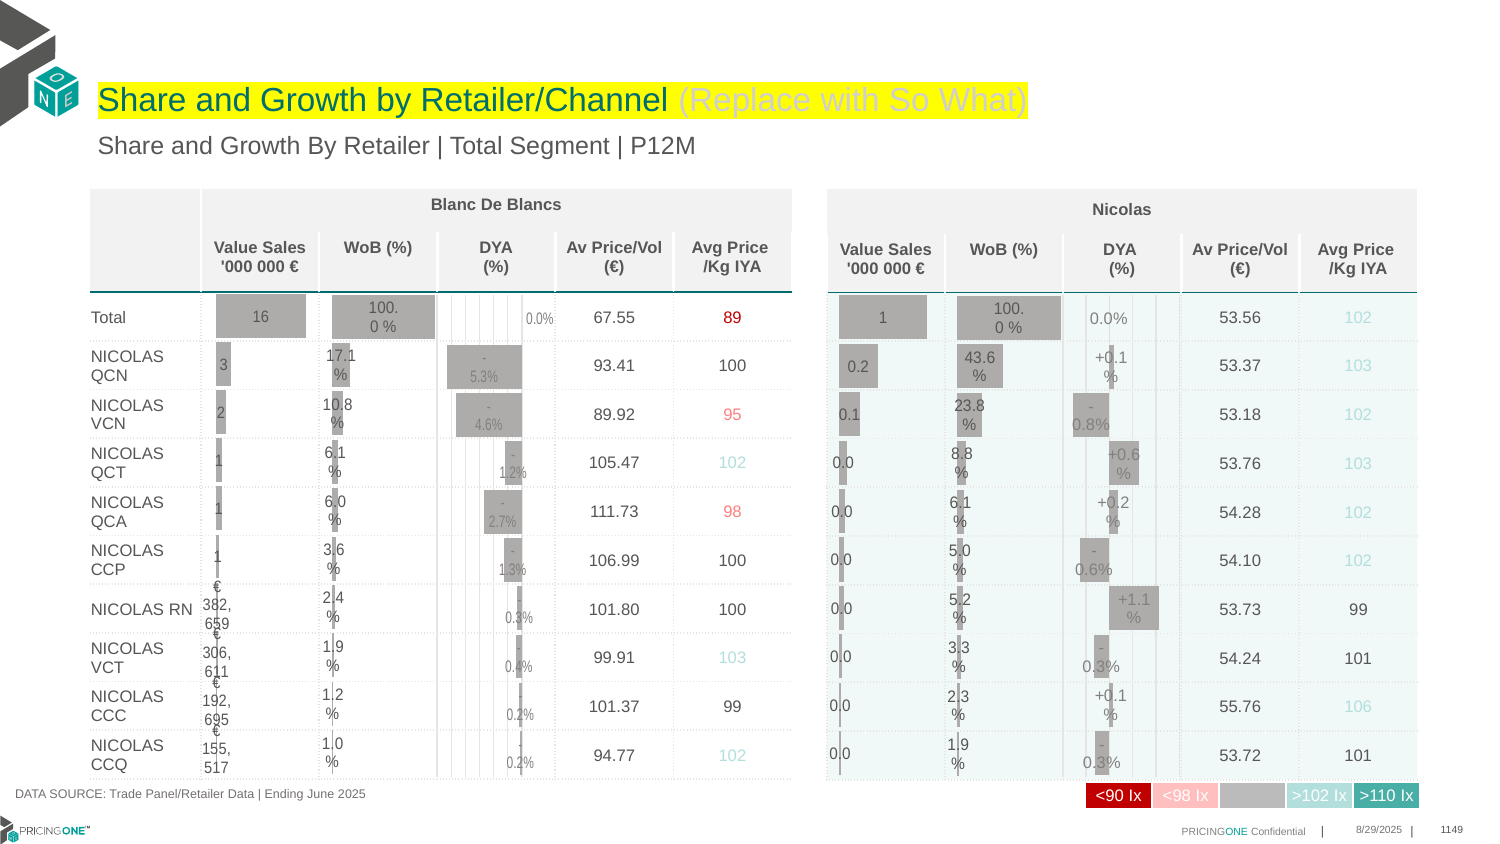

# Share and Growth by Retailer/Channel (Replace with So What)
Share and Growth By Retailer | Total Segment | P12M
|  | Blanc De Blancs | Total Category |  |  |  |
| --- | --- | --- | --- | --- | --- |
|  | Value Sales '000 000 € | WoB (%) | DYA (%) | Av Price/Vol (€) | Avg Price /Kg IYA |
| Total |  |  |  | 67.55 | 89 |
| NICOLAS QCN |  |  |  | 93.41 | 100 |
| NICOLAS VCN |  |  |  | 89.92 | 95 |
| NICOLAS QCT |  |  |  | 105.47 | 102 |
| NICOLAS QCA |  |  |  | 111.73 | 98 |
| NICOLAS CCP |  |  |  | 106.99 | 100 |
| NICOLAS RN |  |  |  | 101.80 | 100 |
| NICOLAS VCT |  |  |  | 99.91 | 103 |
| NICOLAS CCC |  |  |  | 101.37 | 99 |
| NICOLAS CCQ |  |  |  | 94.77 | 102 |
| Nicolas | Client |  |  |  |
| --- | --- | --- | --- | --- |
| Value Sales '000 000 € | WoB (%) | DYA (%) | Av Price/Vol (€) | Avg Price /Kg IYA |
|  |  |  | 53.56 | 102 |
|  |  |  | 53.37 | 103 |
|  |  |  | 53.18 | 102 |
|  |  |  | 53.76 | 103 |
|  |  |  | 54.28 | 102 |
|  |  |  | 54.10 | 102 |
|  |  |  | 53.73 | 99 |
|  |  |  | 54.24 | 101 |
|  |  |  | 55.76 | 106 |
|  |  |  | 53.72 | 101 |

### Chart

| Category | Value Sales |
|---|---|
| Grand Total | 16233548.0 |
| NICOLAS QCN | 2773327.0 |
| NICOLAS VCN | 1756592.0 |
| NICOLAS QCT | 988827.0 |
| NICOLAS QCA | 971917.0 |
| NICOLAS CCP | 590603.0 |
| NICOLAS RN | 382659.0 |
| NICOLAS VCT | 306611.0 |
| NICOLAS CCC | 192695.0 |
| NICOLAS CCQ | 155517.0 |

### Chart

| Category | Trade WoB % |
|---|---|
| Grand Total | 1.0 |
| NICOLAS QCN | 0.1708 |
| NICOLAS VCN | 0.1082 |
| NICOLAS QCT | 0.0609 |
| NICOLAS QCA | 0.0599 |
| NICOLAS CCP | 0.0364 |
| NICOLAS RN | 0.0236 |
| NICOLAS VCT | 0.0189 |
| NICOLAS CCC | 0.0119 |
| NICOLAS CCQ | 0.0096 |

### Chart

| Category | Value Sales |
|---|---|
| Grand Total | 510814.0 |
| NICOLAS QCN | 222872.0 |
| NICOLAS VCN | 121406.0 |
| NICOLAS QCT | 44783.0 |
| NICOLAS QCA | 31264.0 |
| NICOLAS CCP | 25425.0 |
| NICOLAS RN | 26813.0 |
| NICOLAS VCT | 16923.0 |
| NICOLAS CCC | 11766.0 |
| NICOLAS CCQ | 9562.0 |

### Chart

| Category | Trade WoB % |
|---|---|
| Grand Total | 1.0 |
| NICOLAS QCN | 0.4363 |
| NICOLAS VCN | 0.2377 |
| NICOLAS QCT | 0.0877 |
| NICOLAS QCA | 0.0612 |
| NICOLAS CCP | 0.0498 |
| NICOLAS RN | 0.0525 |
| NICOLAS VCT | 0.0331 |
| NICOLAS CCC | 0.023 |
| NICOLAS CCQ | 0.0187 |

### Chart

| Category | Trade WoB % DYA |
|---|---|
| Grand Total | 0.0 |
| NICOLAS QCN | -0.0529 |
| NICOLAS VCN | -0.046299999999999994 |
| NICOLAS QCT | -0.012099999999999993 |
| NICOLAS QCA | -0.026799999999999997 |
| NICOLAS CCP | -0.012699999999999996 |
| NICOLAS RN | -0.0034999999999999996 |
| NICOLAS VCT | -0.004 |
| NICOLAS CCC | -0.001899999999999999 |
| NICOLAS CCQ | -0.0018000000000000013 |

### Chart

| Category | Trade WoB % DYA |
|---|---|
| Grand Total | 0.0 |
| NICOLAS QCN | 0.0009000000000000119 |
| NICOLAS VCN | -0.007700000000000012 |
| NICOLAS QCT | 0.0063 |
| NICOLAS QCA | 0.001799999999999996 |
| NICOLAS CCP | -0.006400000000000003 |
| NICOLAS RN | 0.010700000000000001 |
| NICOLAS VCT | -0.0033000000000000043 |
| NICOLAS CCC | 0.0006999999999999992 |
| NICOLAS CCQ | -0.0030999999999999986 |
DATA SOURCE: Trade Panel/Retailer Data | Ending June 2025
| <90 Ix | <98 Ix |  | >102 Ix | >110 Ix |
| --- | --- | --- | --- | --- |

8/29/2025
1149